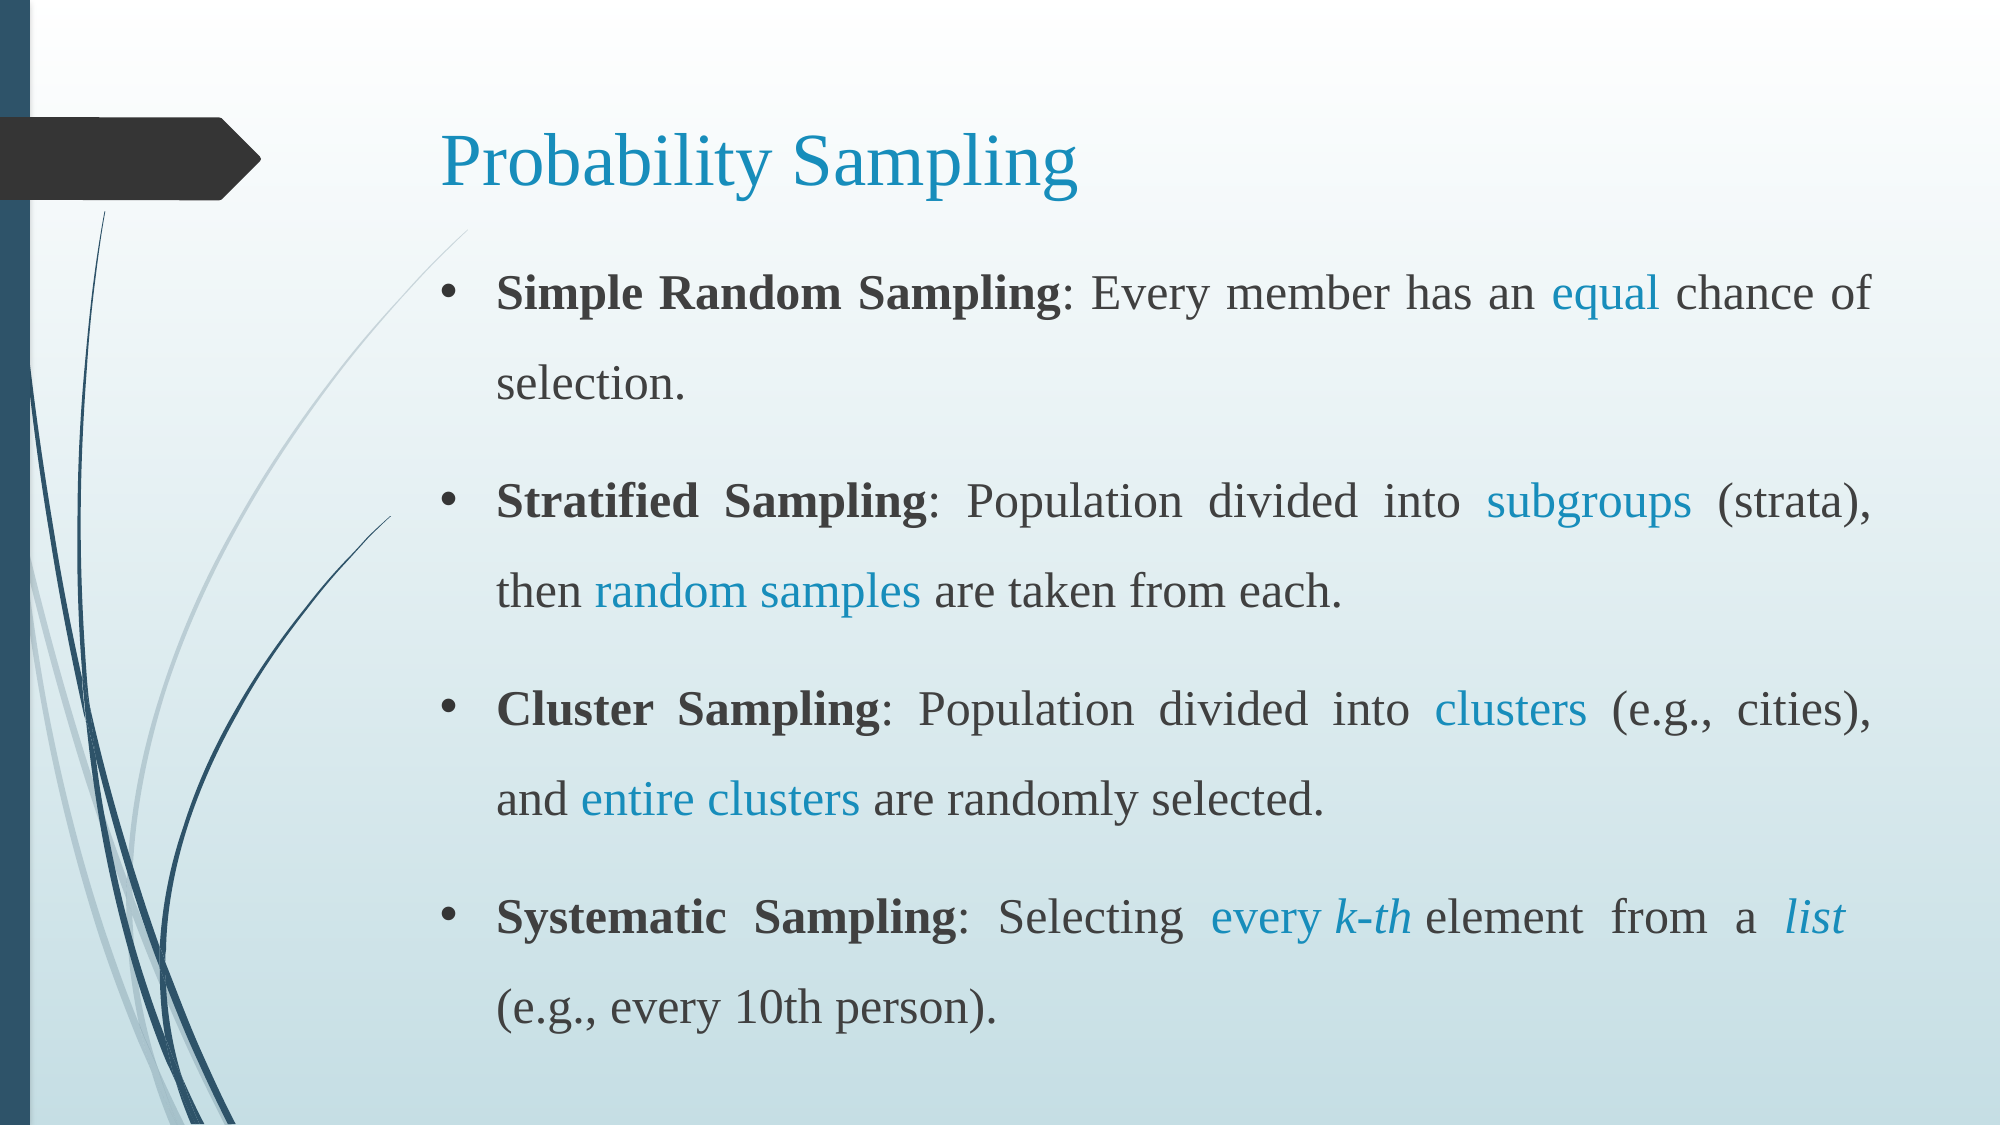

# Probability Sampling
Simple Random Sampling: Every member has an equal chance of selection.
Stratified Sampling: Population divided into subgroups (strata), then random samples are taken from each.
Cluster Sampling: Population divided into clusters (e.g., cities), and entire clusters are randomly selected.
Systematic Sampling: Selecting every k-th element from a list  (e.g., every 10th person).